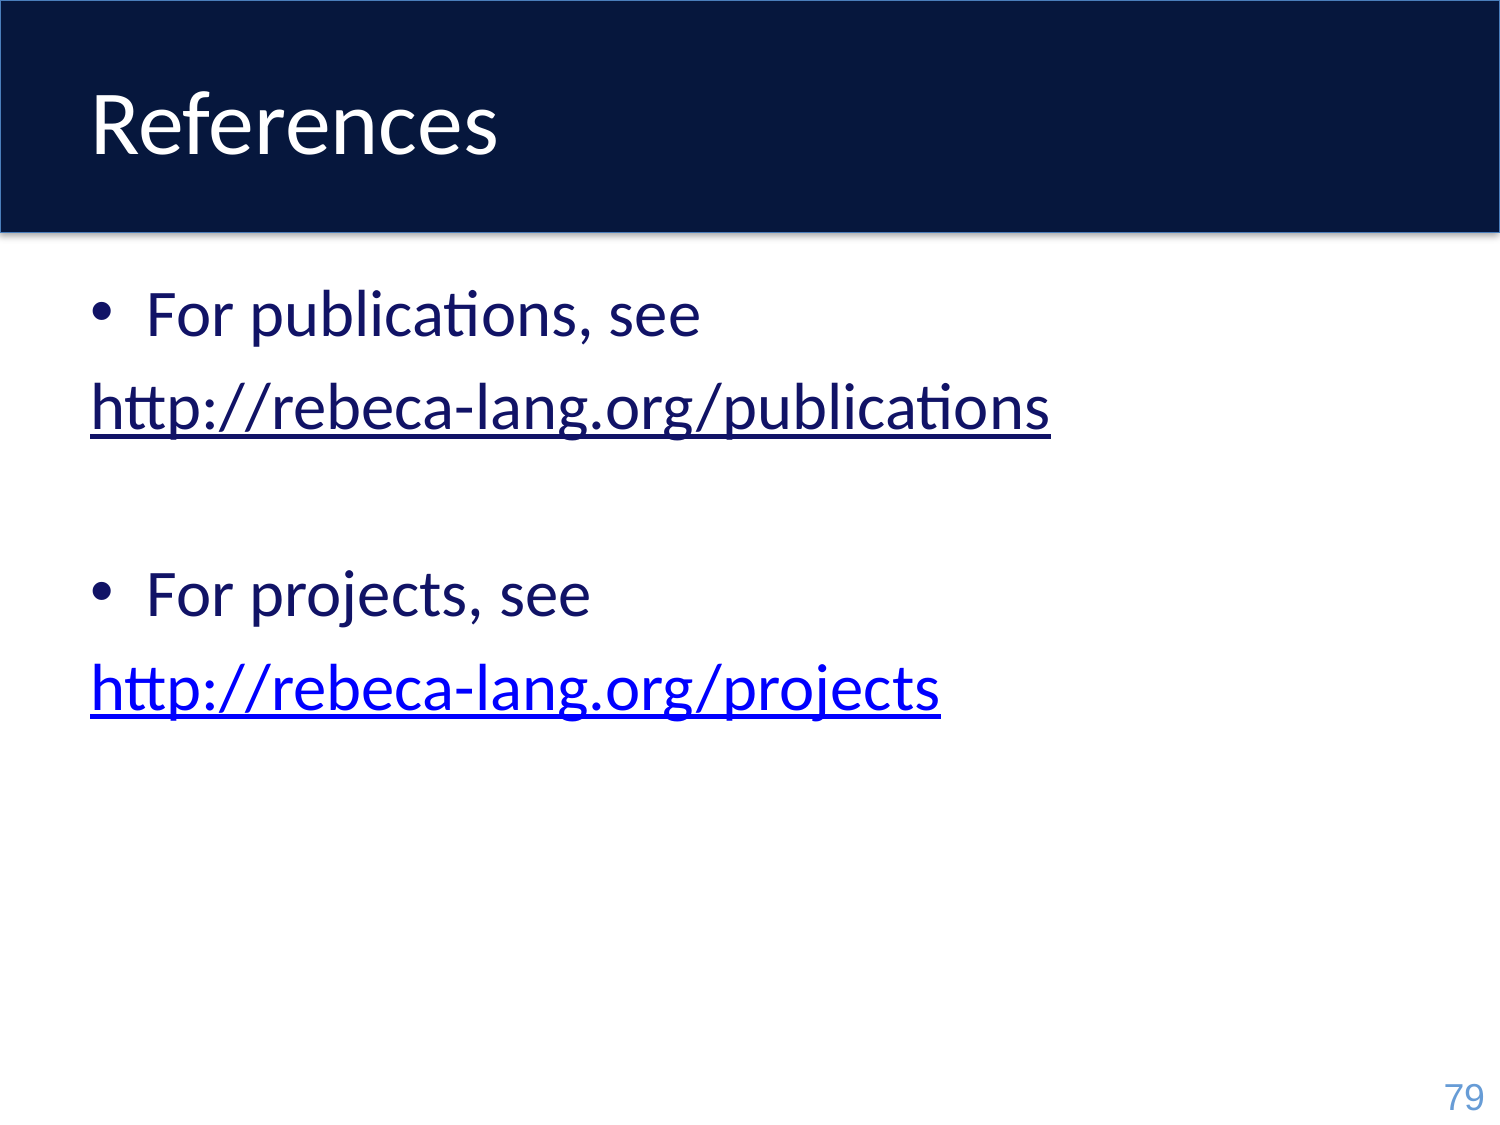

# References
For publications, see
http://rebeca-lang.org/publications

For projects, see
http://rebeca-lang.org/projects

79